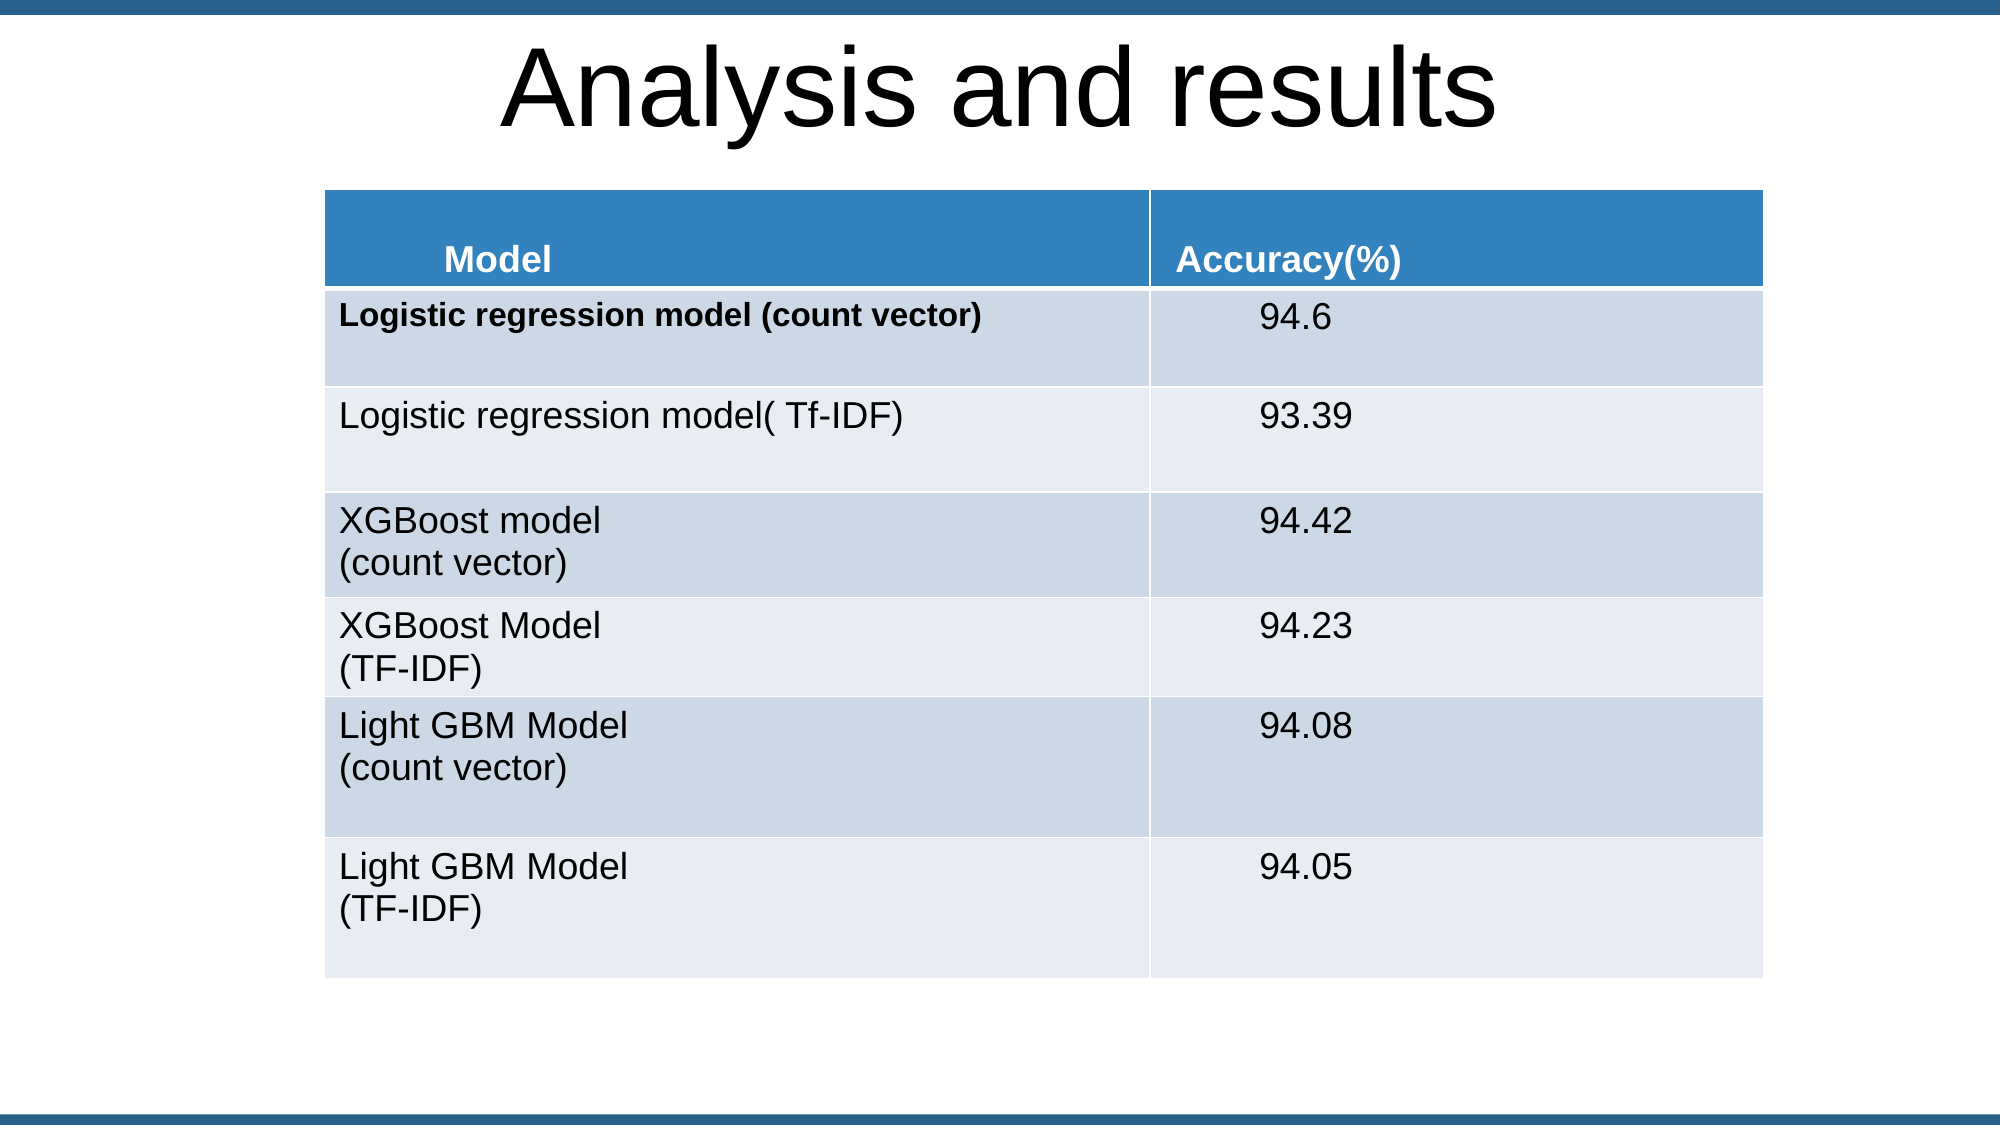

Analysis and results
| Model | Accuracy(%) |
| --- | --- |
| Logistic regression model (count vector) | 94.6 |
| Logistic regression model( Tf-IDF) | 93.39 |
| XGBoost model (count vector) | 94.42 |
| XGBoost Model (TF-IDF) | 94.23 |
| Light GBM Model (count vector) | 94.08 |
| Light GBM Model (TF-IDF) | 94.05 |